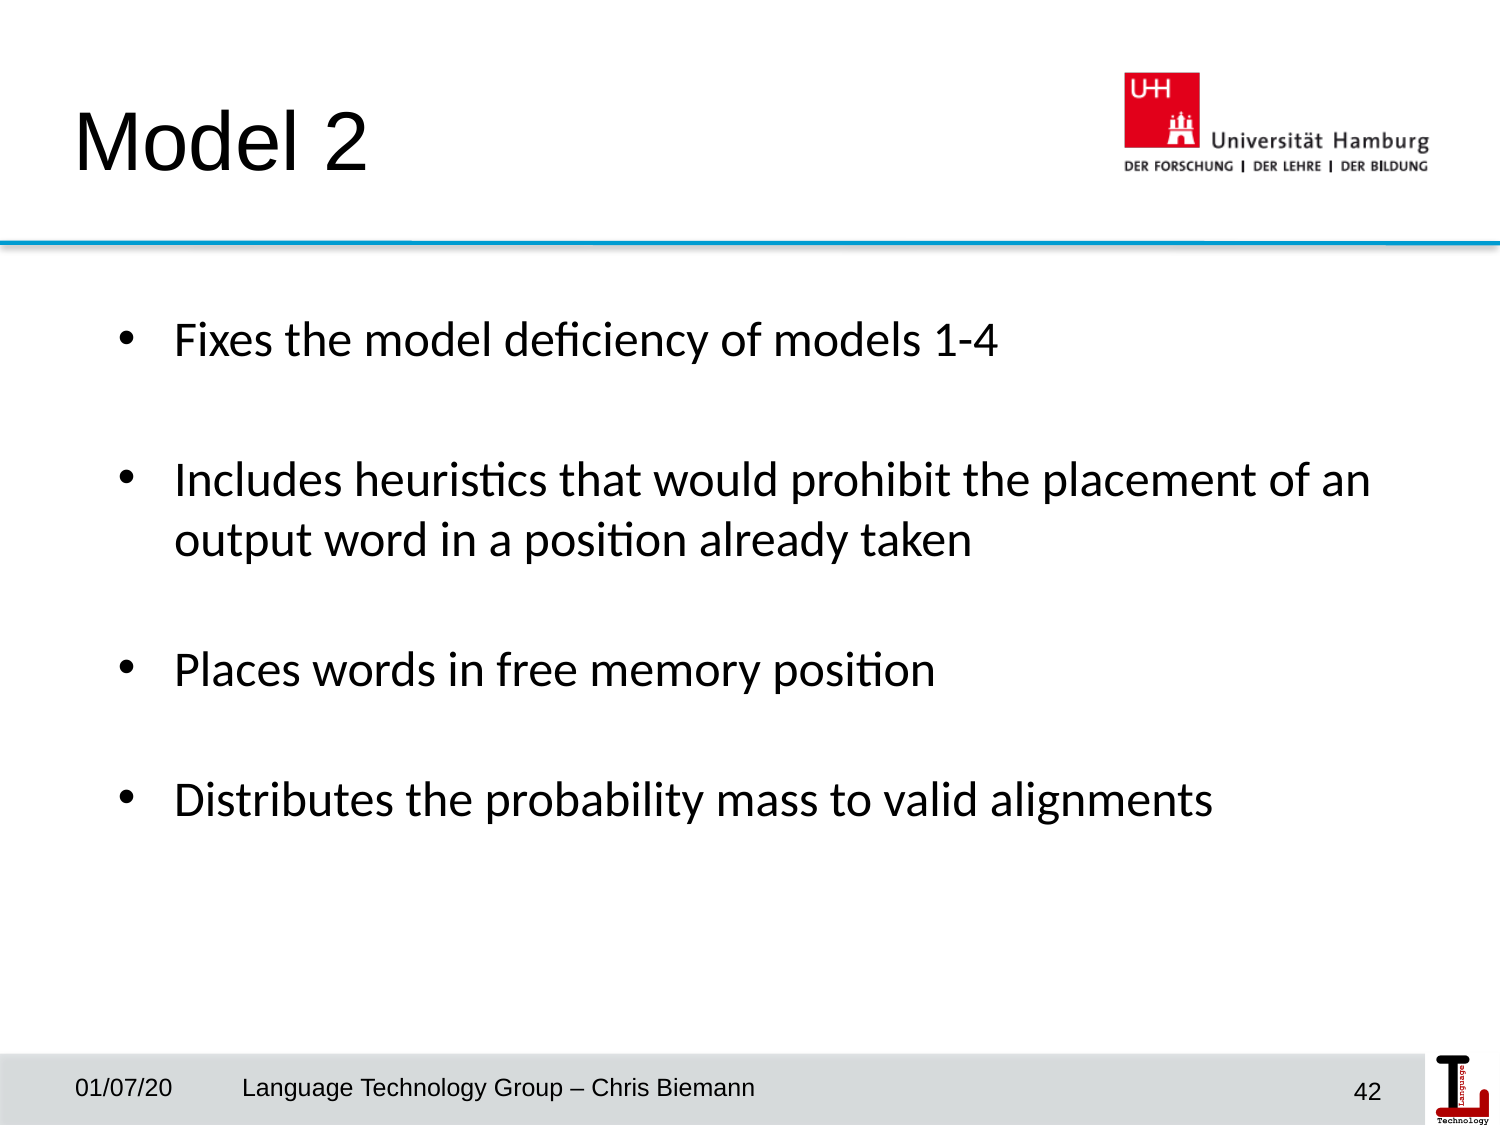

# Model 2
Fixes the model deficiency of models 1-4

Includes heuristics that would prohibit the placement of an output word in a position already taken
Places words in free memory position
Distributes the probability mass to valid alignments

01/07/20
 Language Technology Group – Chris Biemann
42